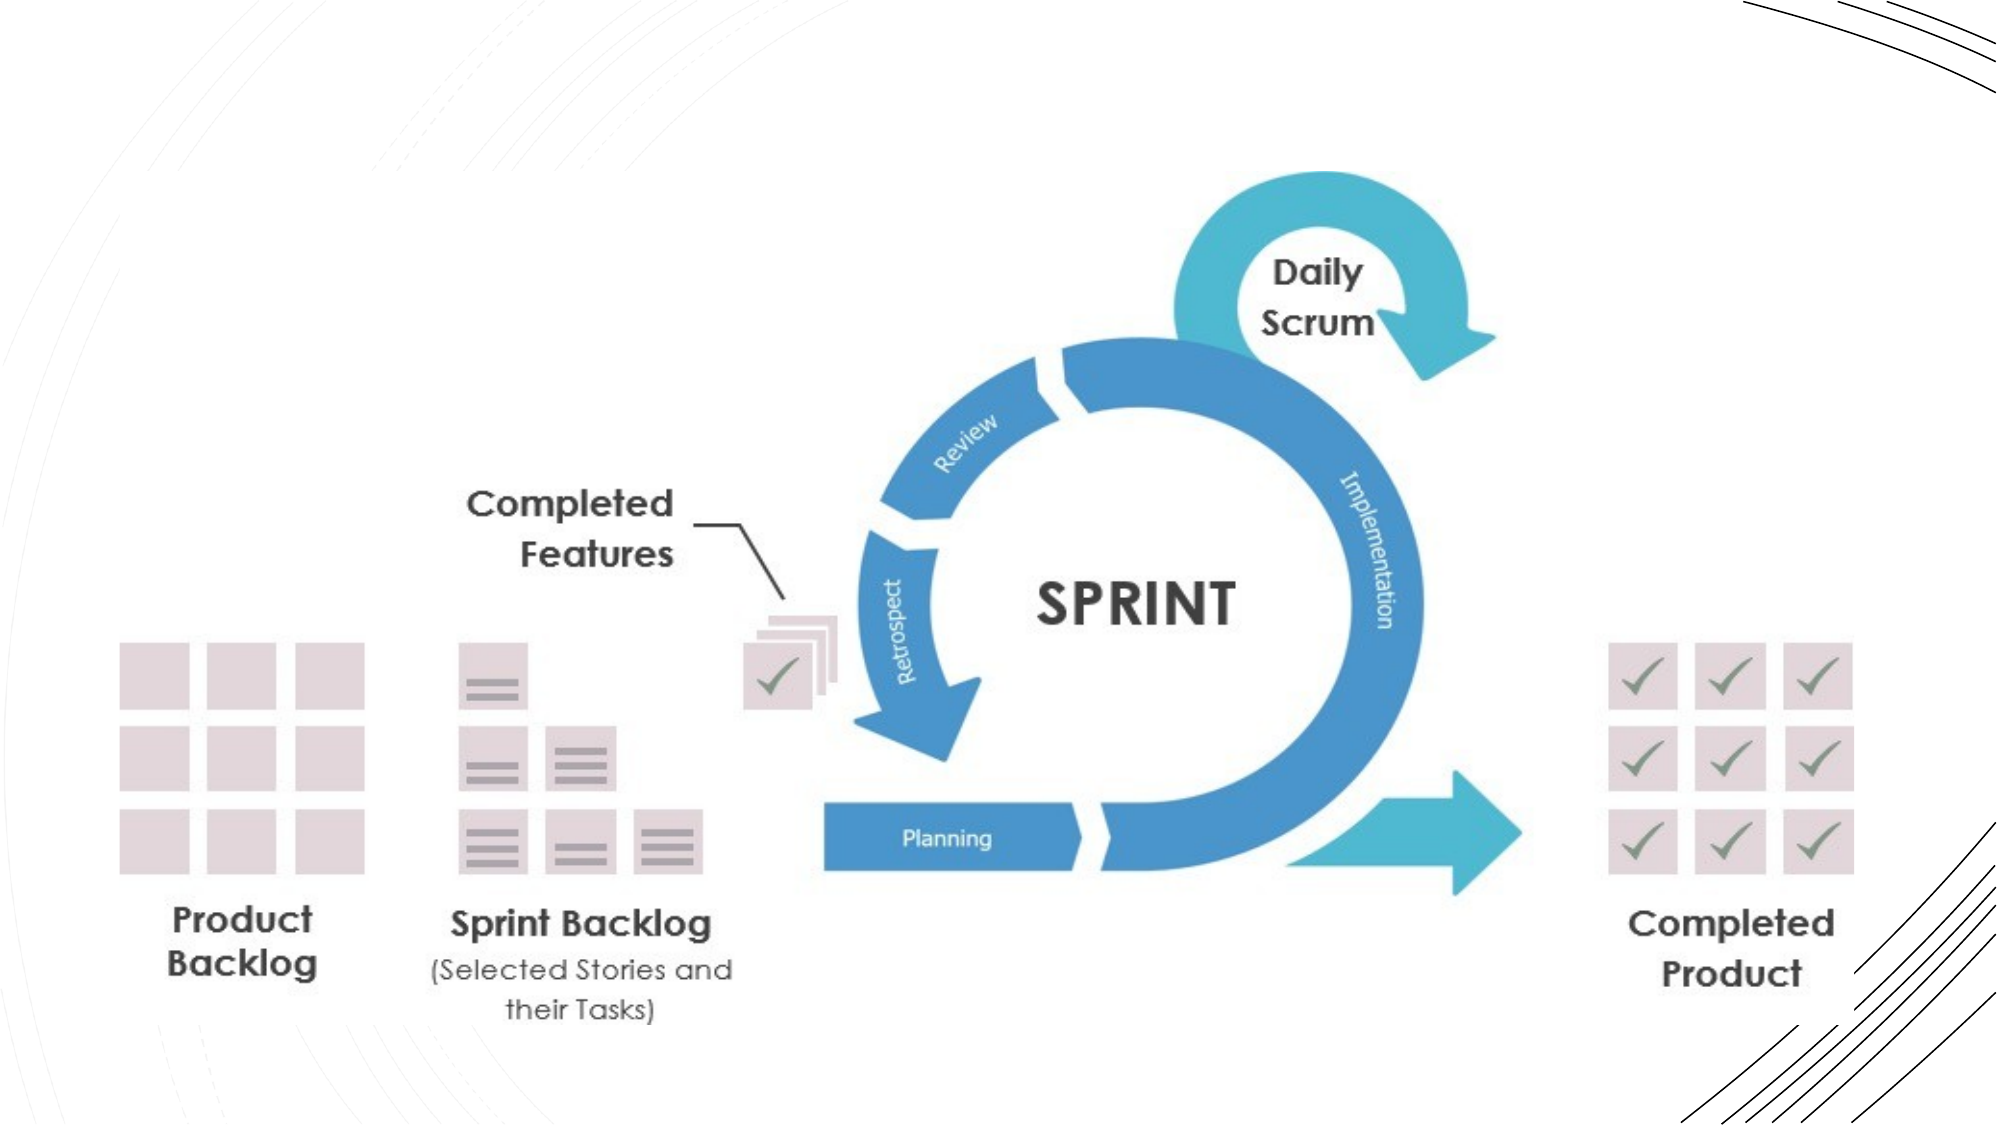

Hur ser en agil  utvecklingsproc  ess ut?